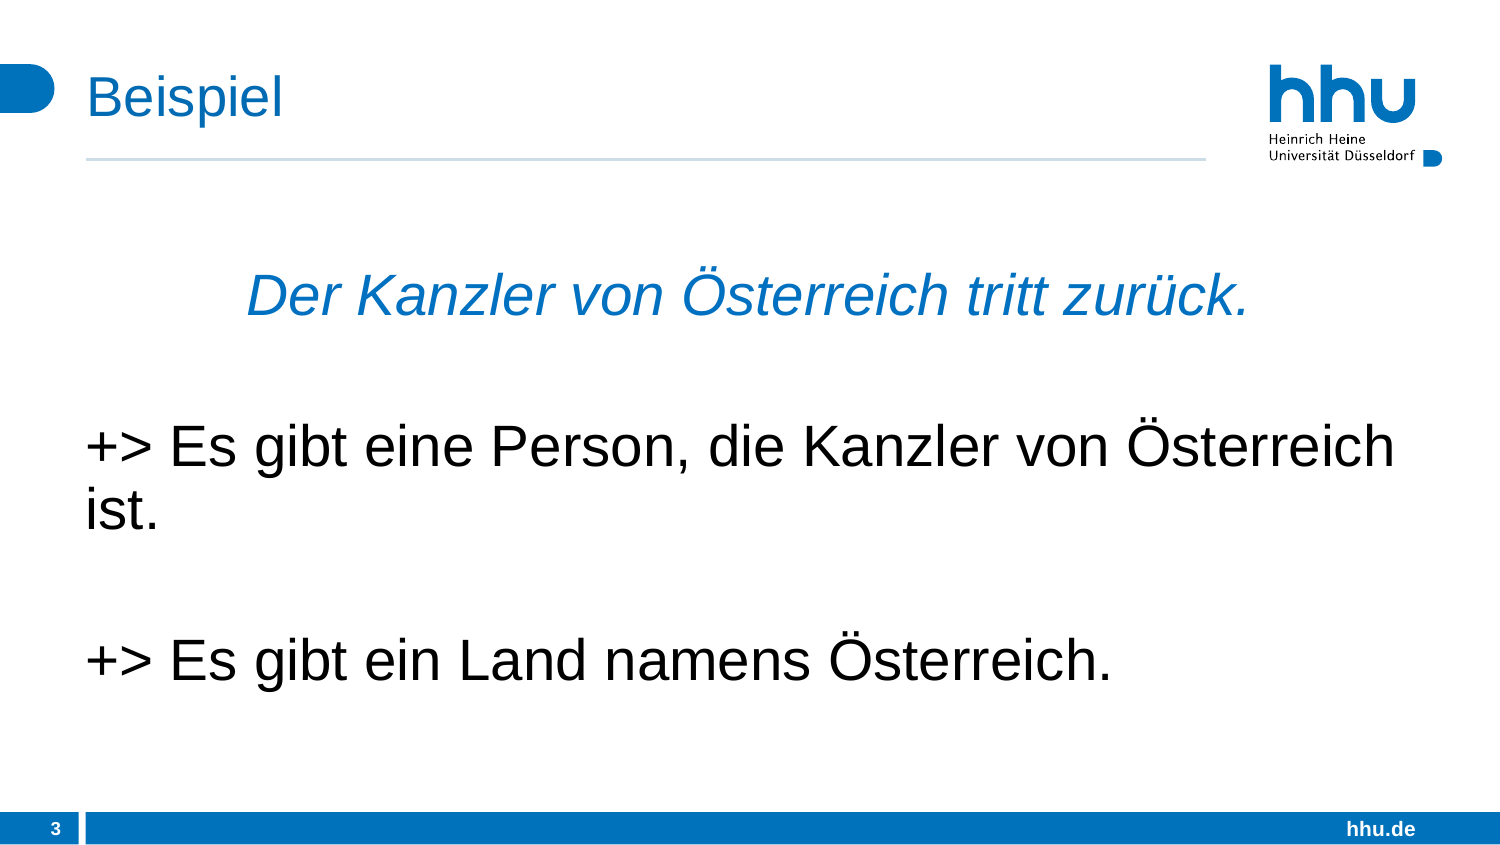

# Beispiel
Der Kanzler von Österreich tritt zurück.

+> Es gibt eine Person, die Kanzler von Österreich ist.

+> Es gibt ein Land namens Österreich.
3